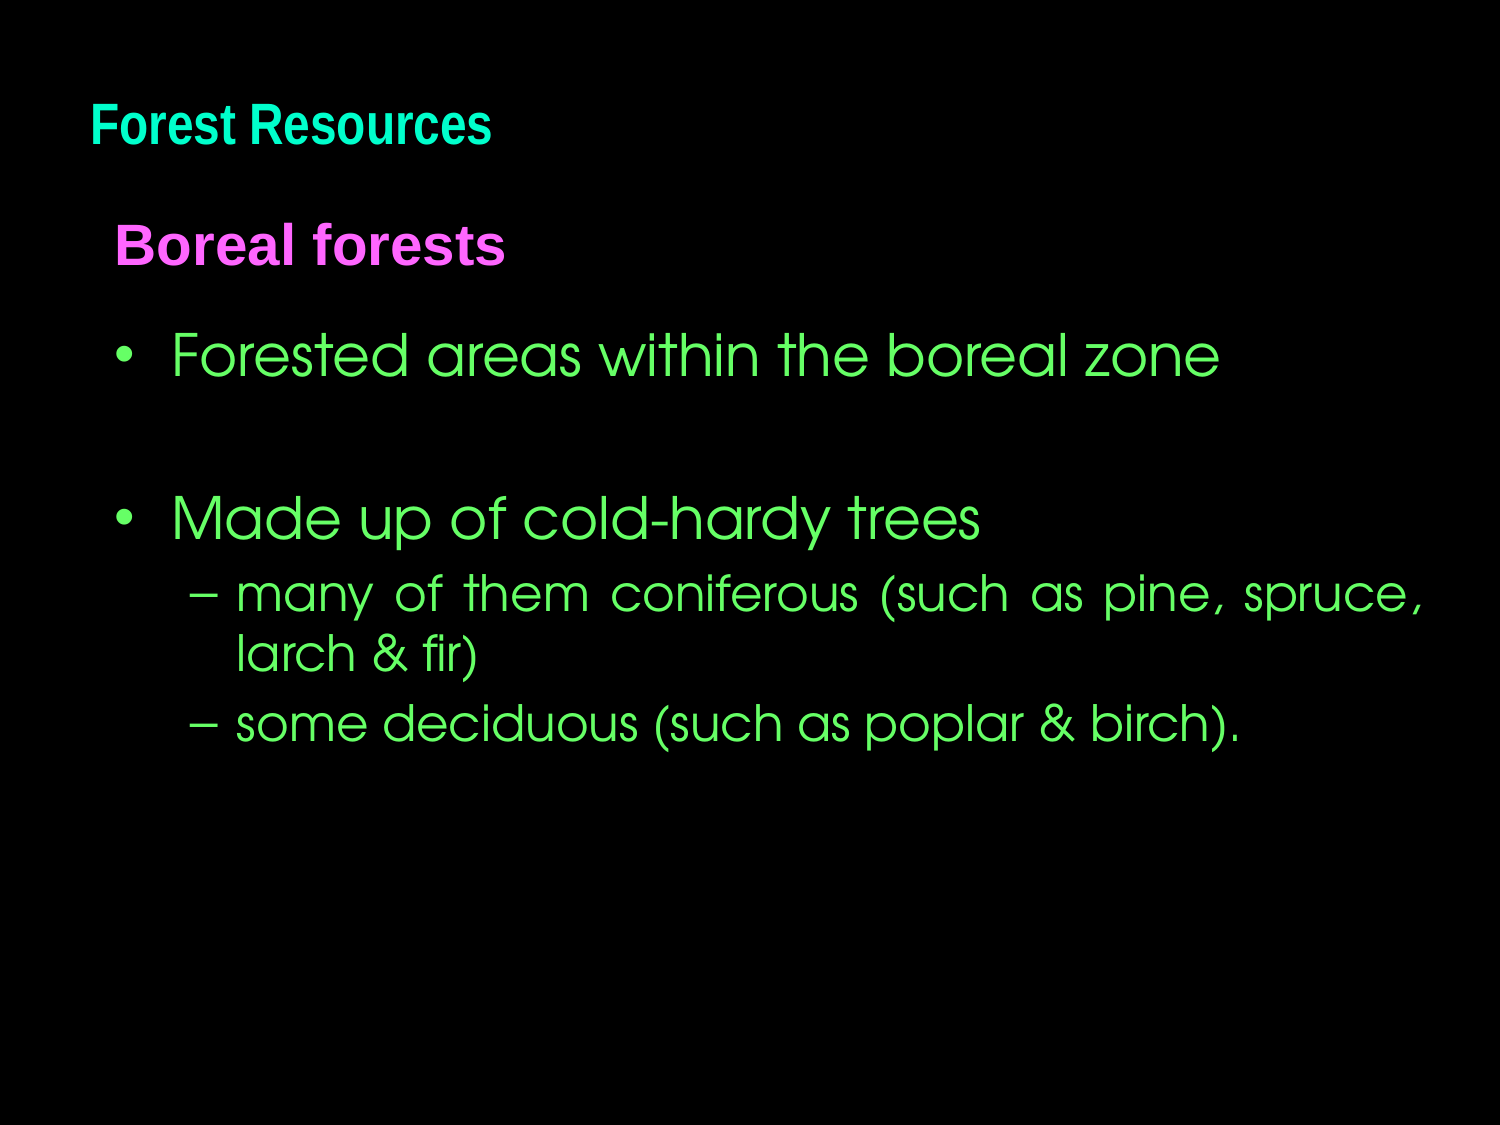

Forest Resources
Boreal forests

Forested areas within the boreal zone

Made up of cold-hardy trees
many of them coniferous (such as pine, spruce, larch & fir)
some deciduous (such as poplar & birch).